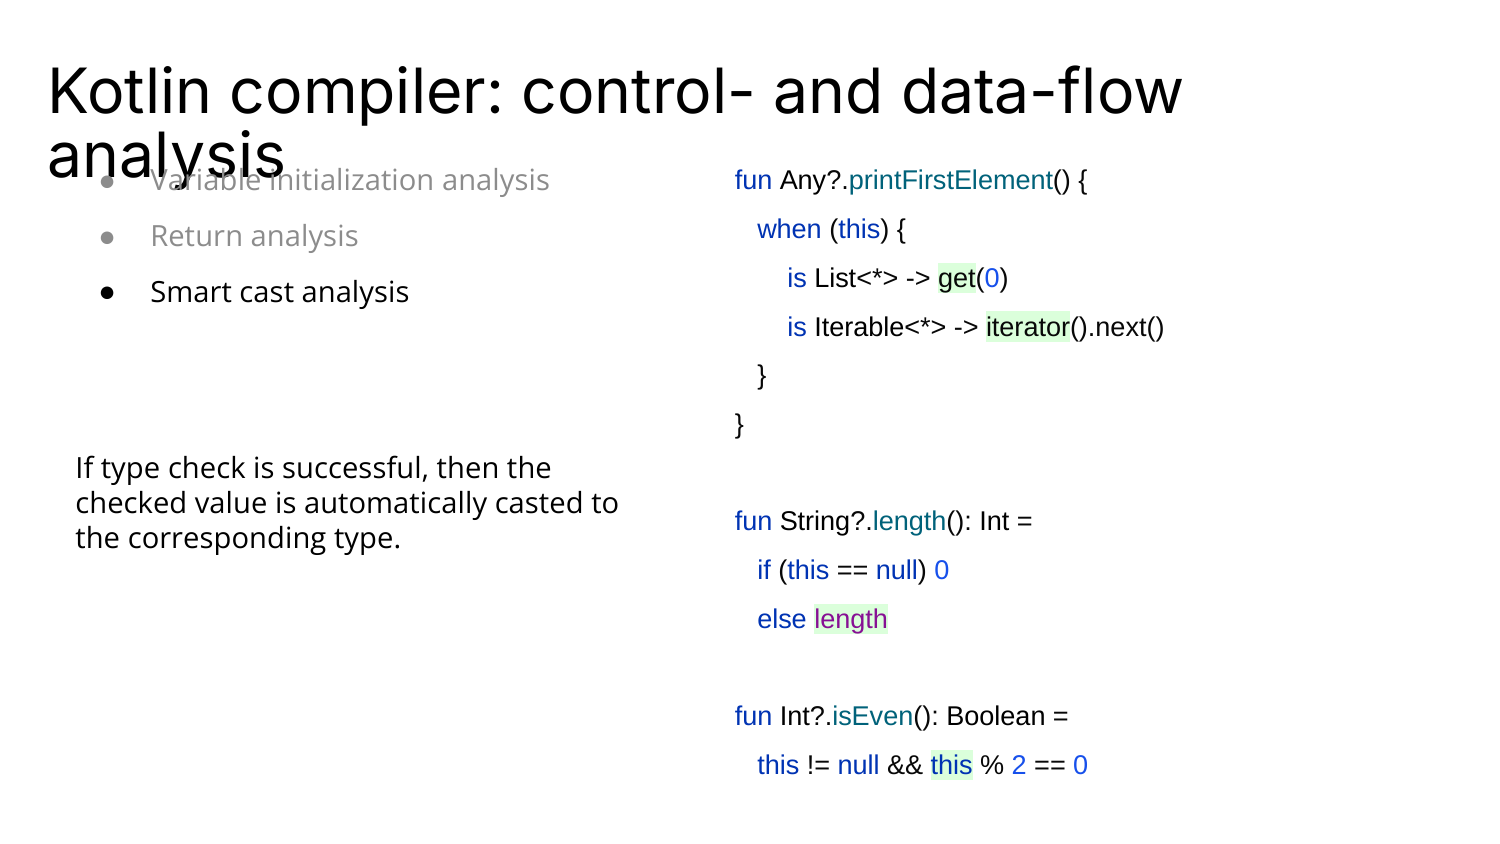

# Kotlin compiler: control- and data-flow analysis
Variable initialization analysis
Return analysis
Smart cast analysis
fun Any?.printFirstElement() {
   when (this) {
       is List<*> -> get(0)
       is Iterable<*> -> iterator().next()
   }
}

fun String?.length(): Int =
   if (this == null) 0
   else length

fun Int?.isEven(): Boolean =
   this != null && this % 2 == 0
If type check is successful, then the checked value is automatically casted to the corresponding type.